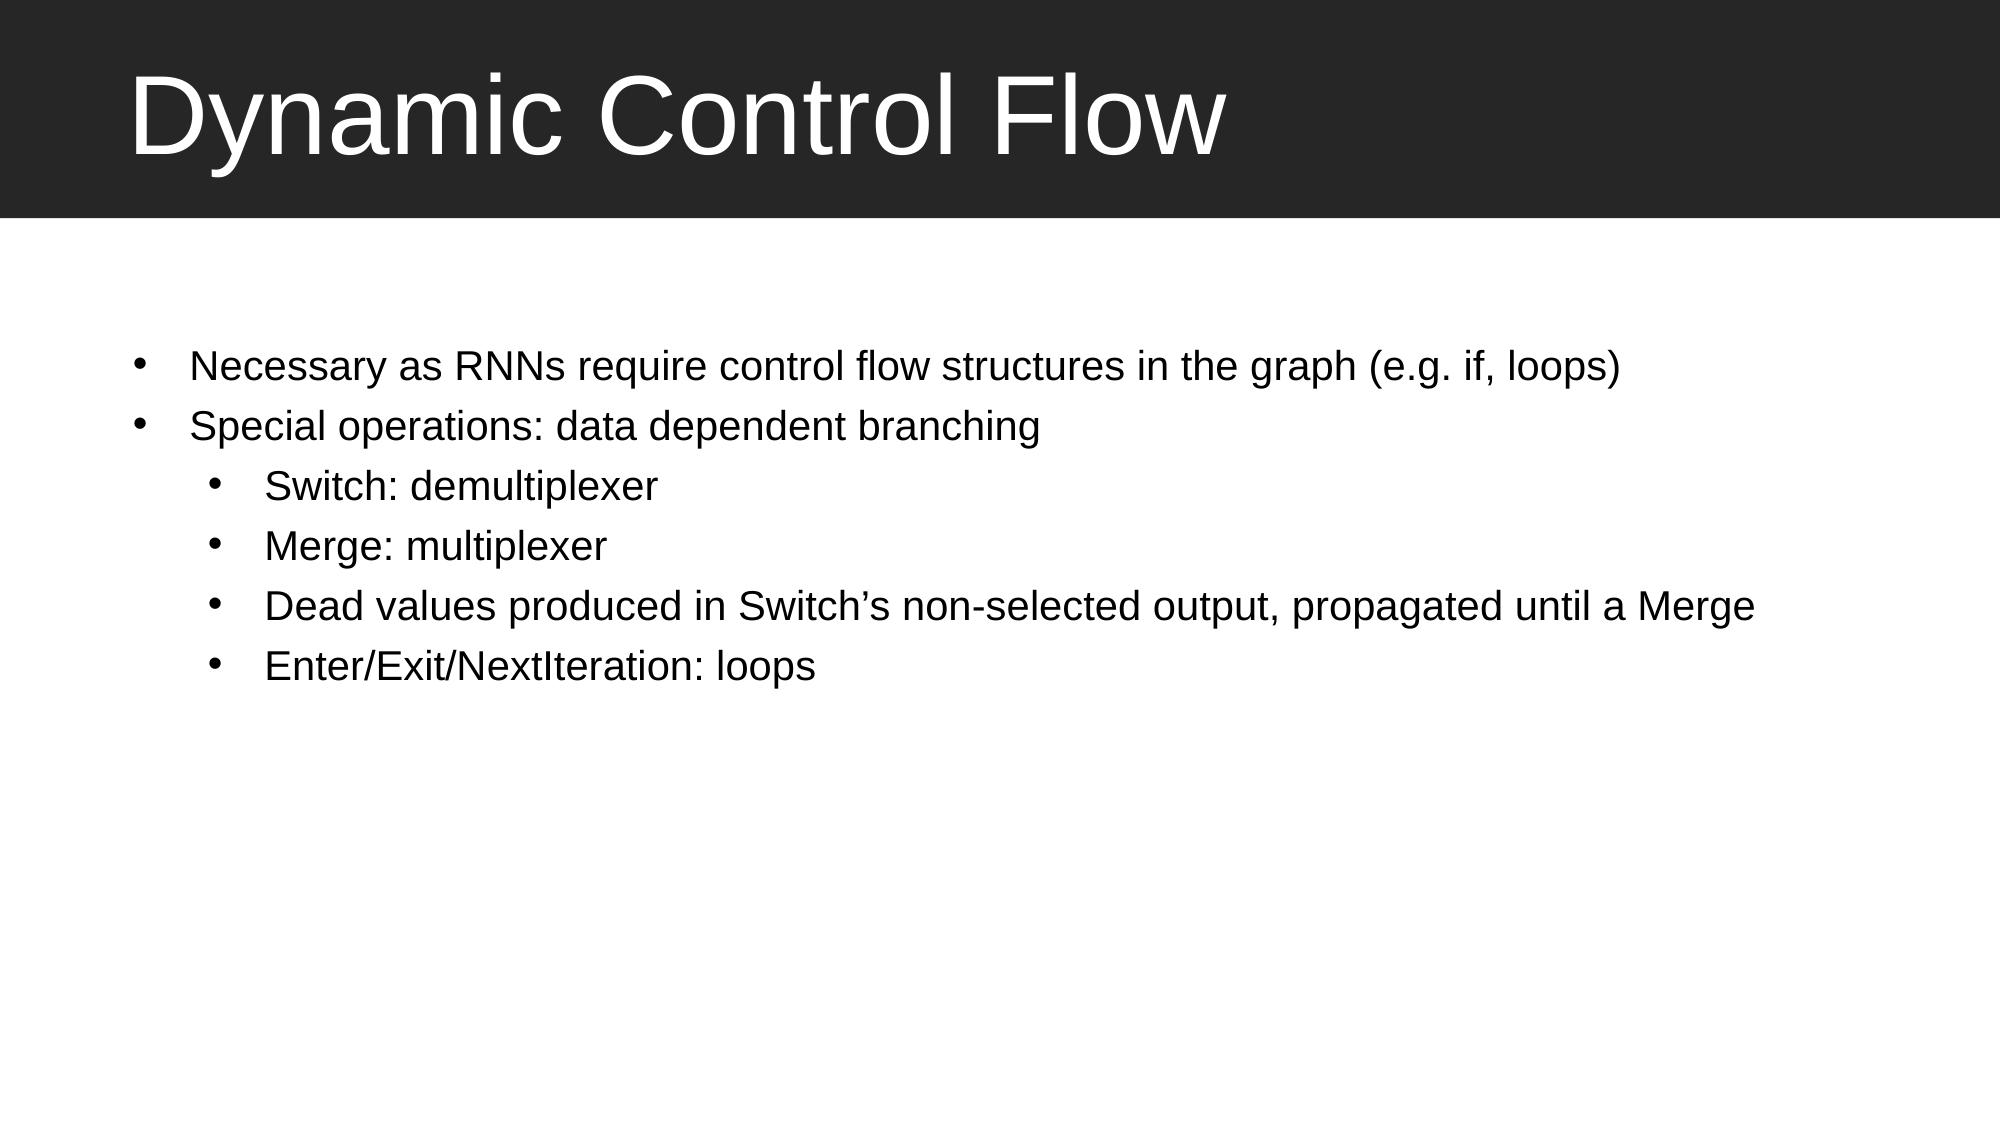

# Dynamic Control Flow
Necessary as RNNs require control flow structures in the graph (e.g. if, loops)
Special operations: data dependent branching
Switch: demultiplexer
Merge: multiplexer
Dead values produced in Switch’s non-selected output, propagated until a Merge
Enter/Exit/NextIteration: loops
Deep Learning Frameworks